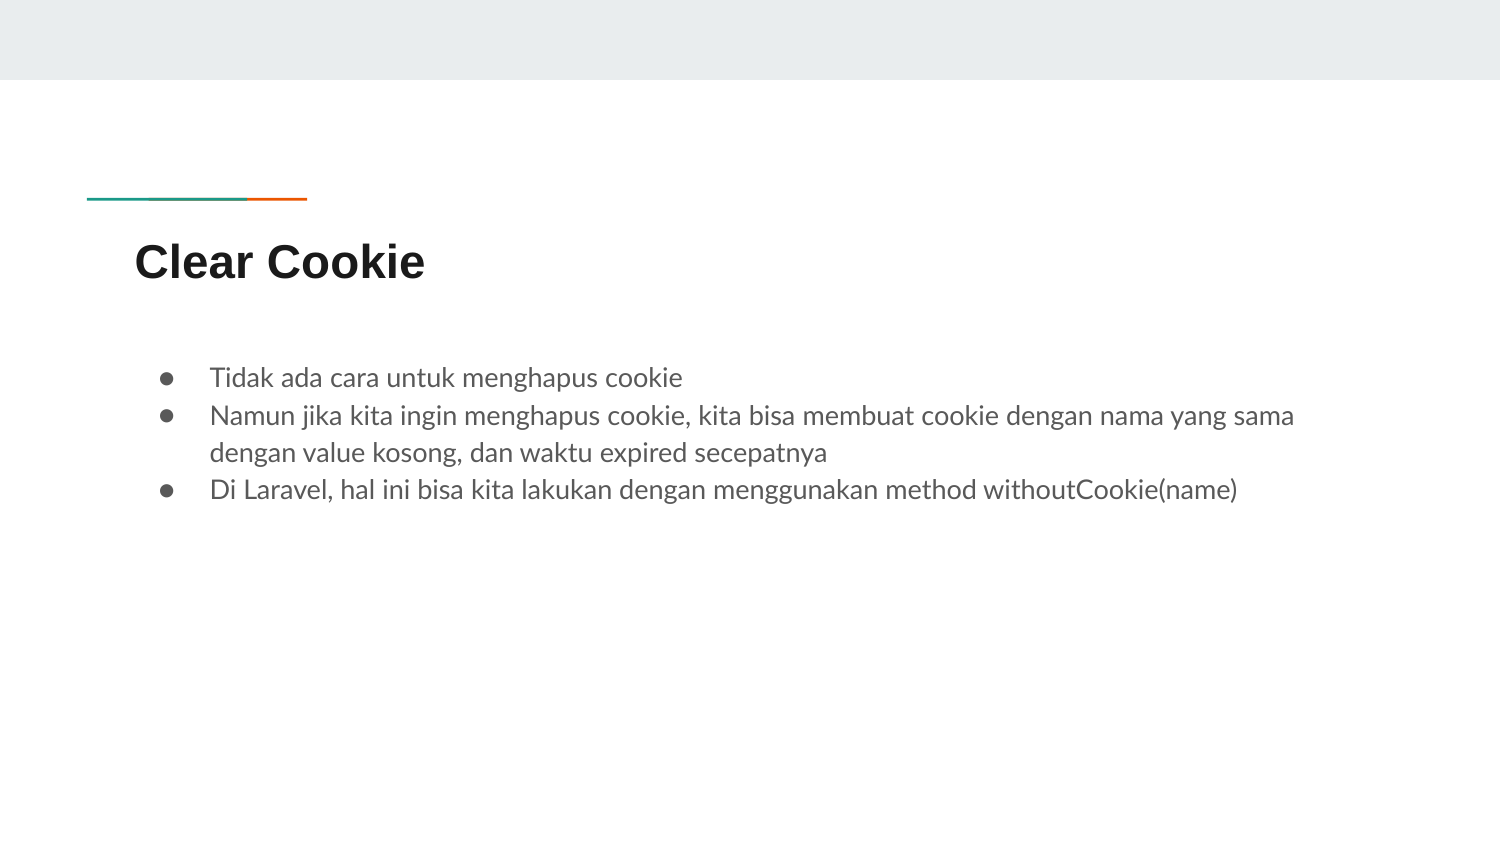

# Clear Cookie
Tidak ada cara untuk menghapus cookie
Namun jika kita ingin menghapus cookie, kita bisa membuat cookie dengan nama yang sama dengan value kosong, dan waktu expired secepatnya
Di Laravel, hal ini bisa kita lakukan dengan menggunakan method withoutCookie(name)